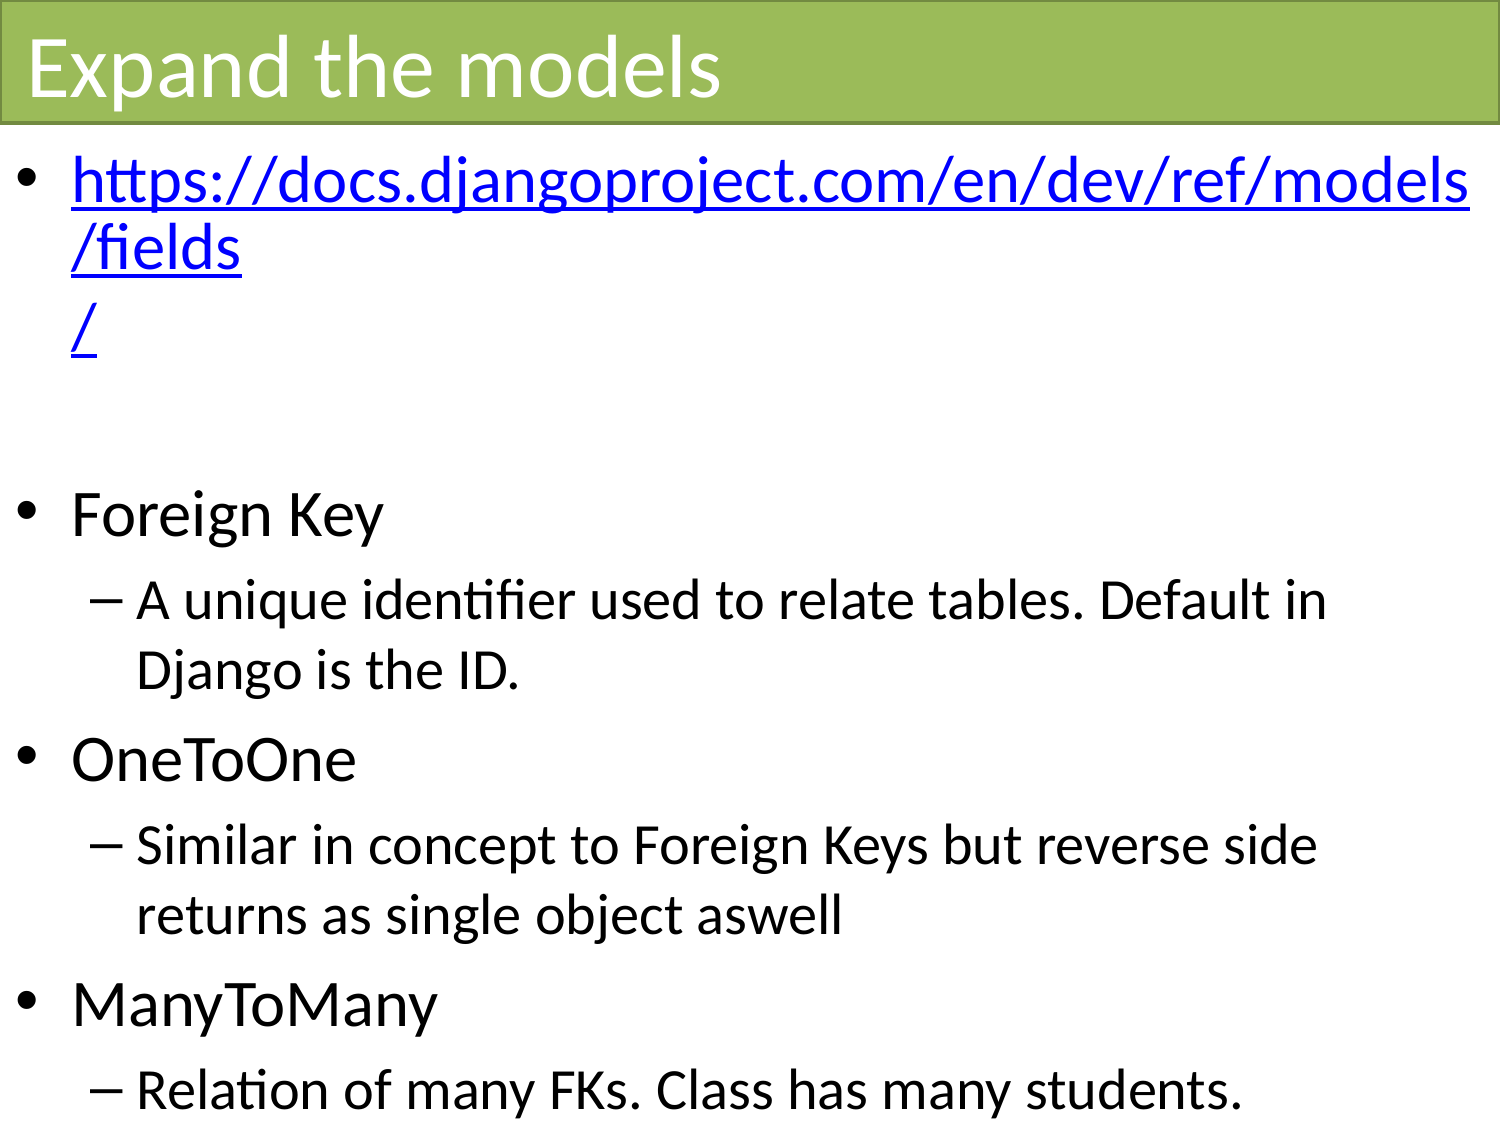

# Expand the models
https://docs.djangoproject.com/en/dev/ref/models/fields/

Foreign Key
A unique identifier used to relate tables. Default in Django is the ID.
OneToOne
Similar in concept to Foreign Keys but reverse side returns as single object aswell
ManyToMany
Relation of many FKs. Class has many students.